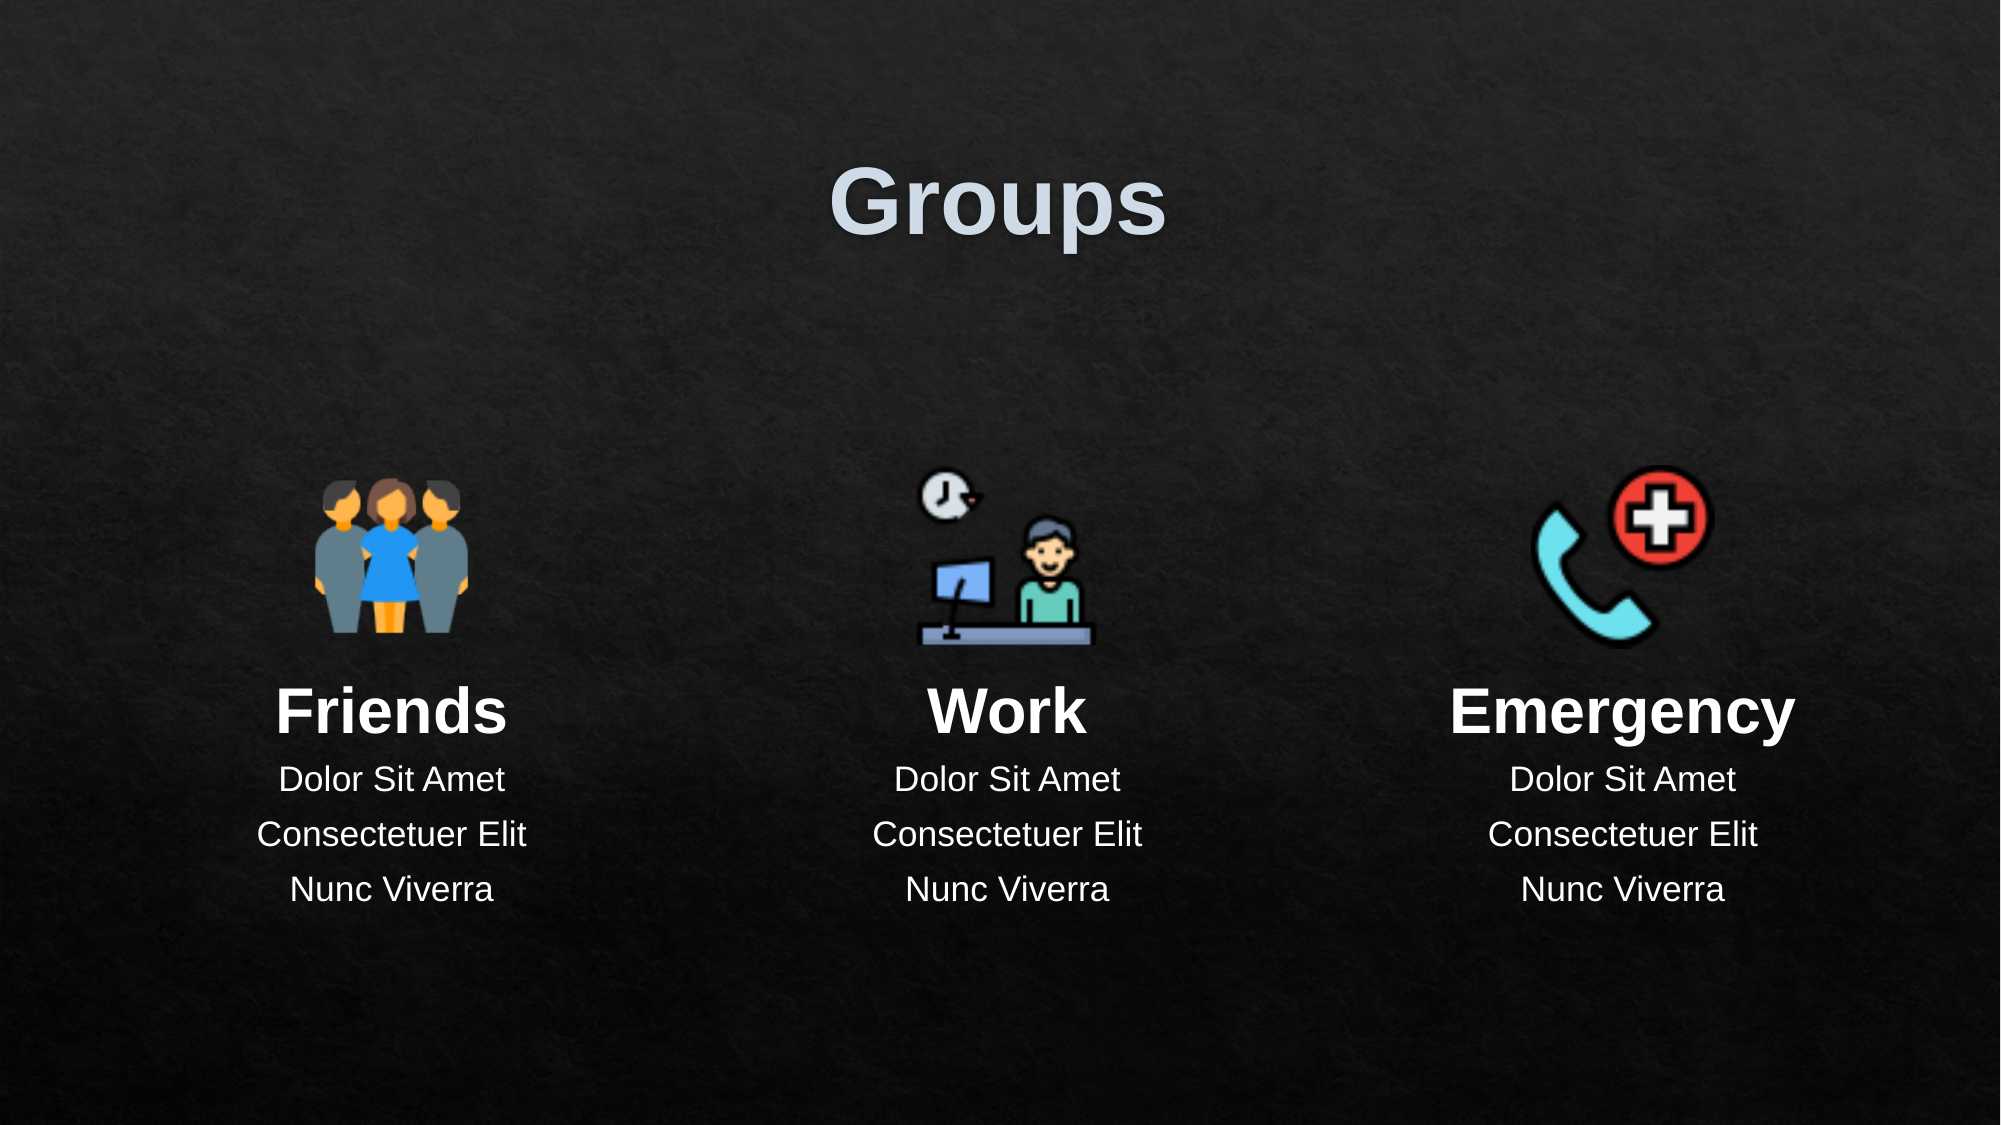

# Groups
Friends
Dolor Sit Amet
Consectetuer Elit
Nunc Viverra
Work
Dolor Sit Amet
Consectetuer Elit
Nunc Viverra
Emergency
Dolor Sit Amet
Consectetuer Elit
Nunc Viverra